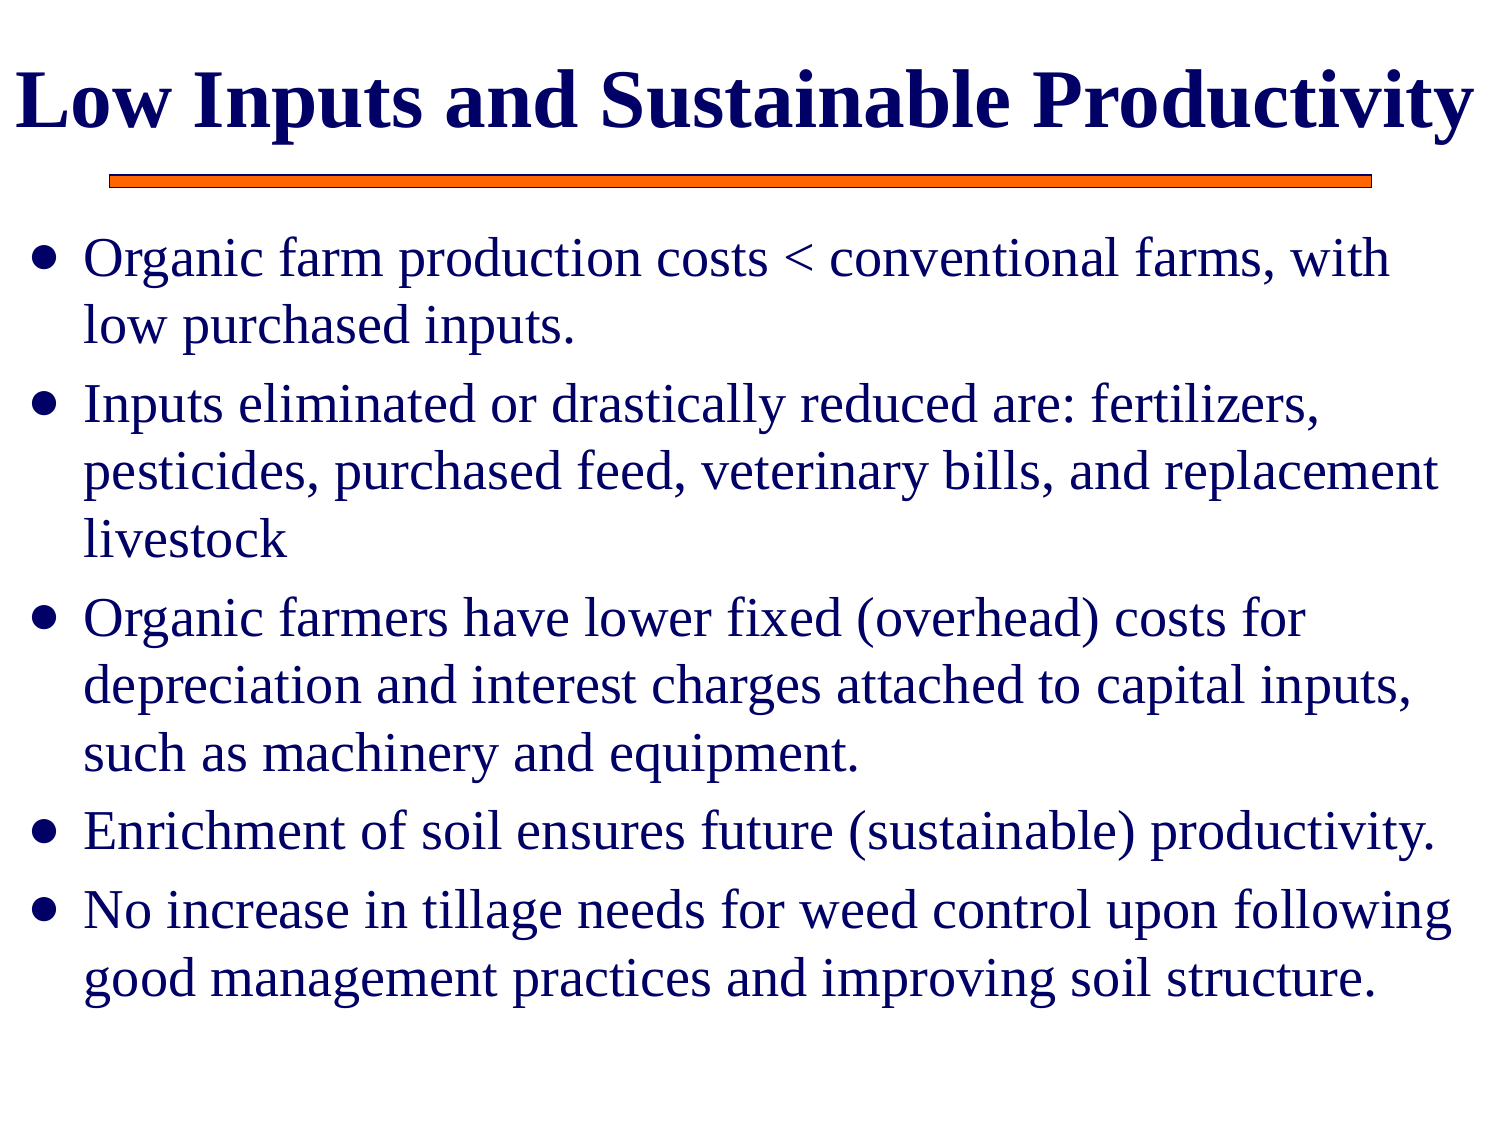

# Low Inputs and Sustainable Productivity
Organic farm production costs < conventional farms, with low purchased inputs.
Inputs eliminated or drastically reduced are: fertilizers, pesticides, purchased feed, veterinary bills, and replacement livestock
Organic farmers have lower fixed (overhead) costs for depreciation and interest charges attached to capital inputs, such as machinery and equipment.
Enrichment of soil ensures future (sustainable) productivity.
No increase in tillage needs for weed control upon following good management practices and improving soil structure.